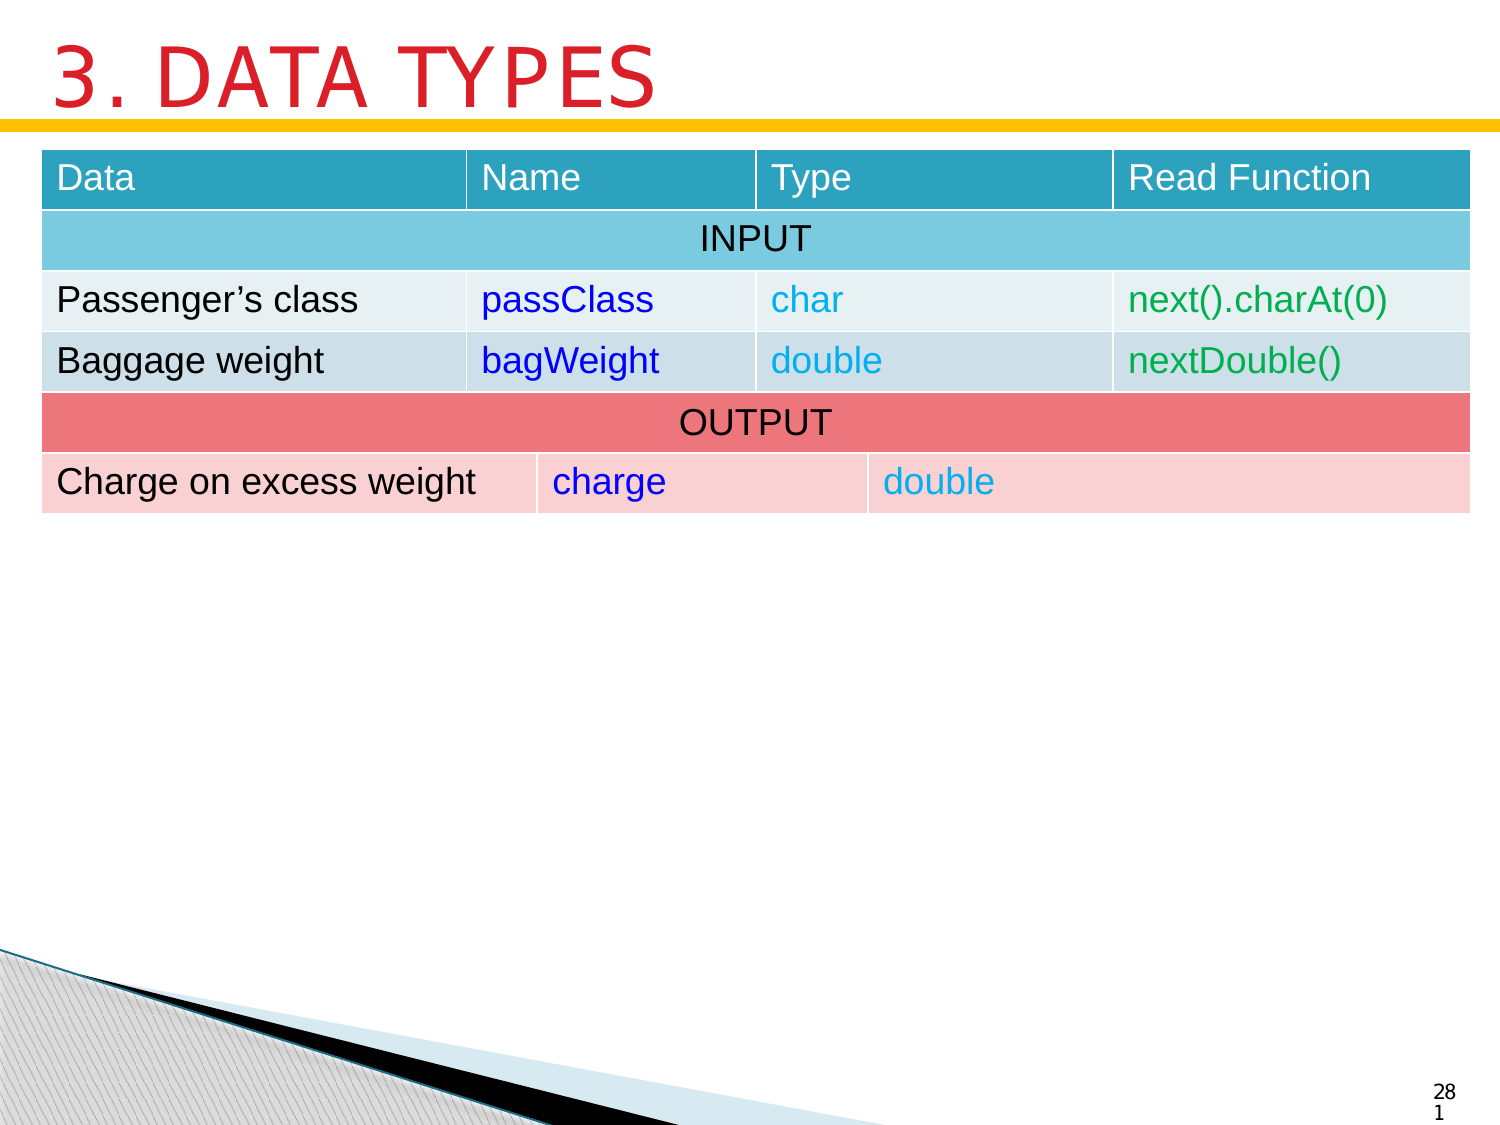

# 3. DATA TYPES
| Data | Name |  | Type |  | Read Function |
| --- | --- | --- | --- | --- | --- |
| INPUT |  |  |  |  |  |
| Passenger’s class | passClass |  | char |  | next().charAt(0) |
| Baggage weight | bagWeight |  | double |  | nextDouble() |
| OUTPUT |  |  |  |  |  |
| Charge on excess weight |  | charge |  | double |  |
281